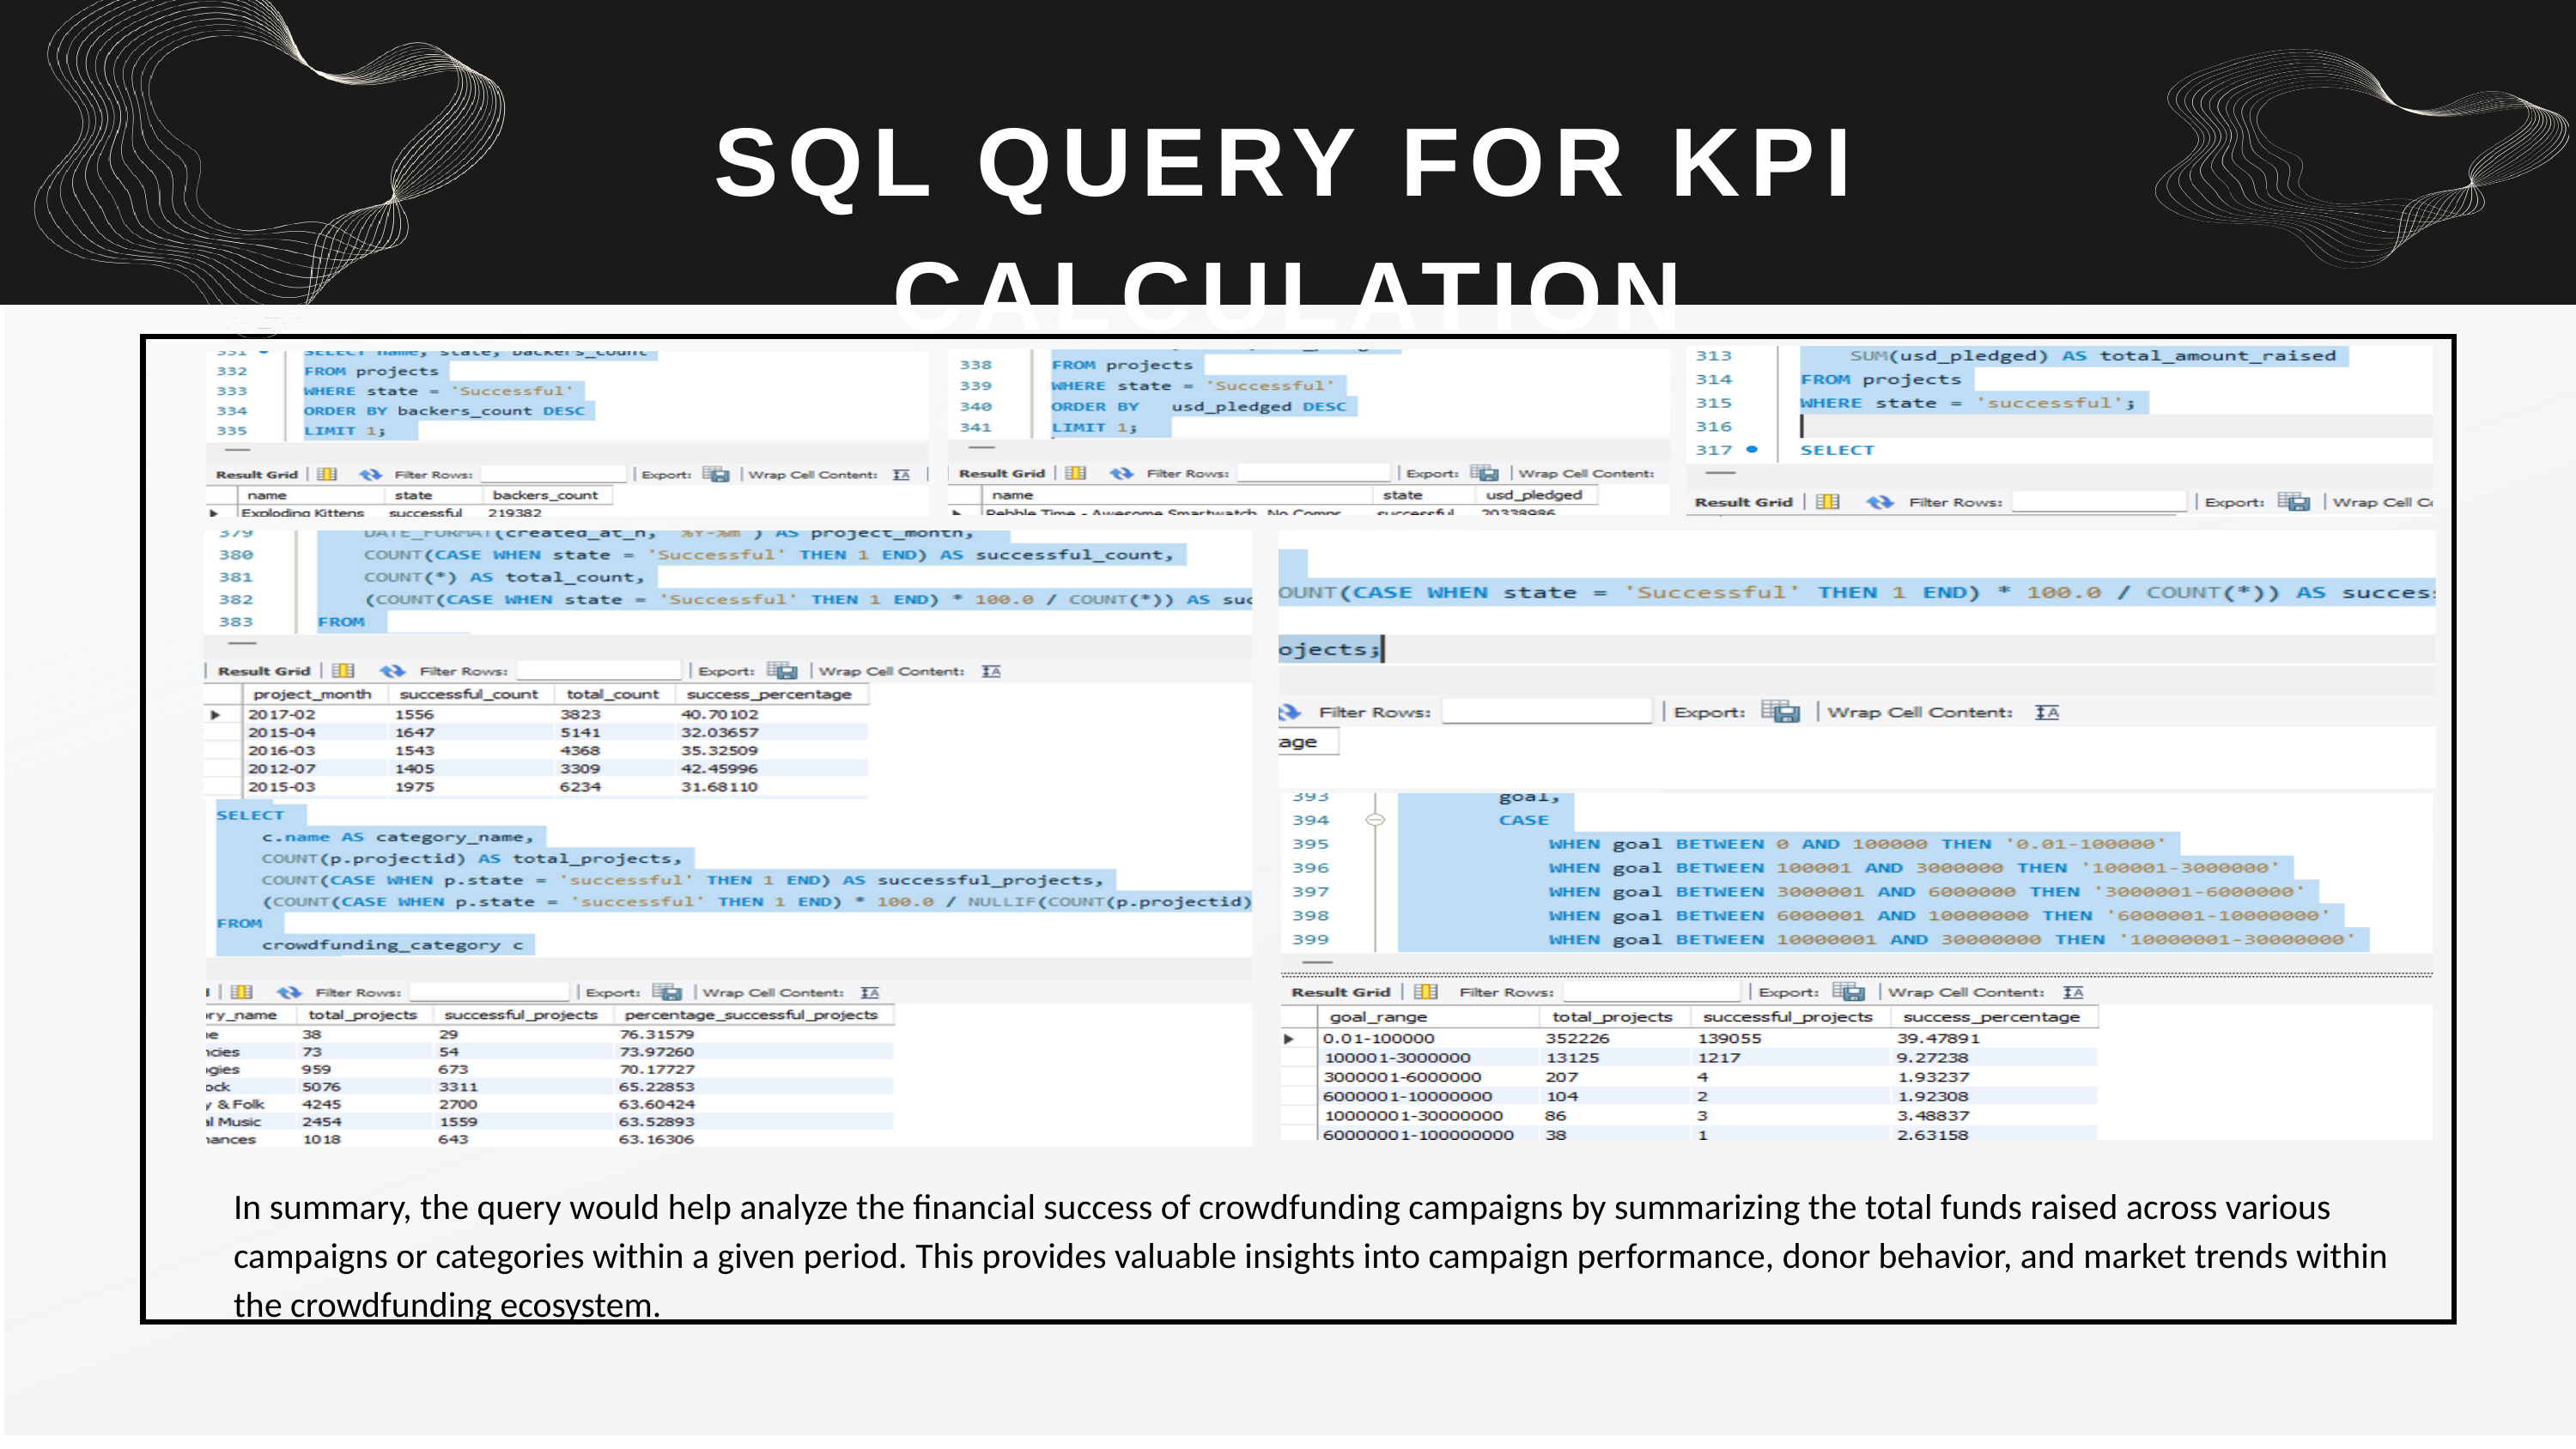

SQL QUERY FOR KPI CALCULATION

In summary, the query would help analyze the financial success of crowdfunding campaigns by summarizing the total funds raised across various campaigns or categories within a given period. This provides valuable insights into campaign performance, donor behavior, and market trends within the crowdfunding ecosystem.